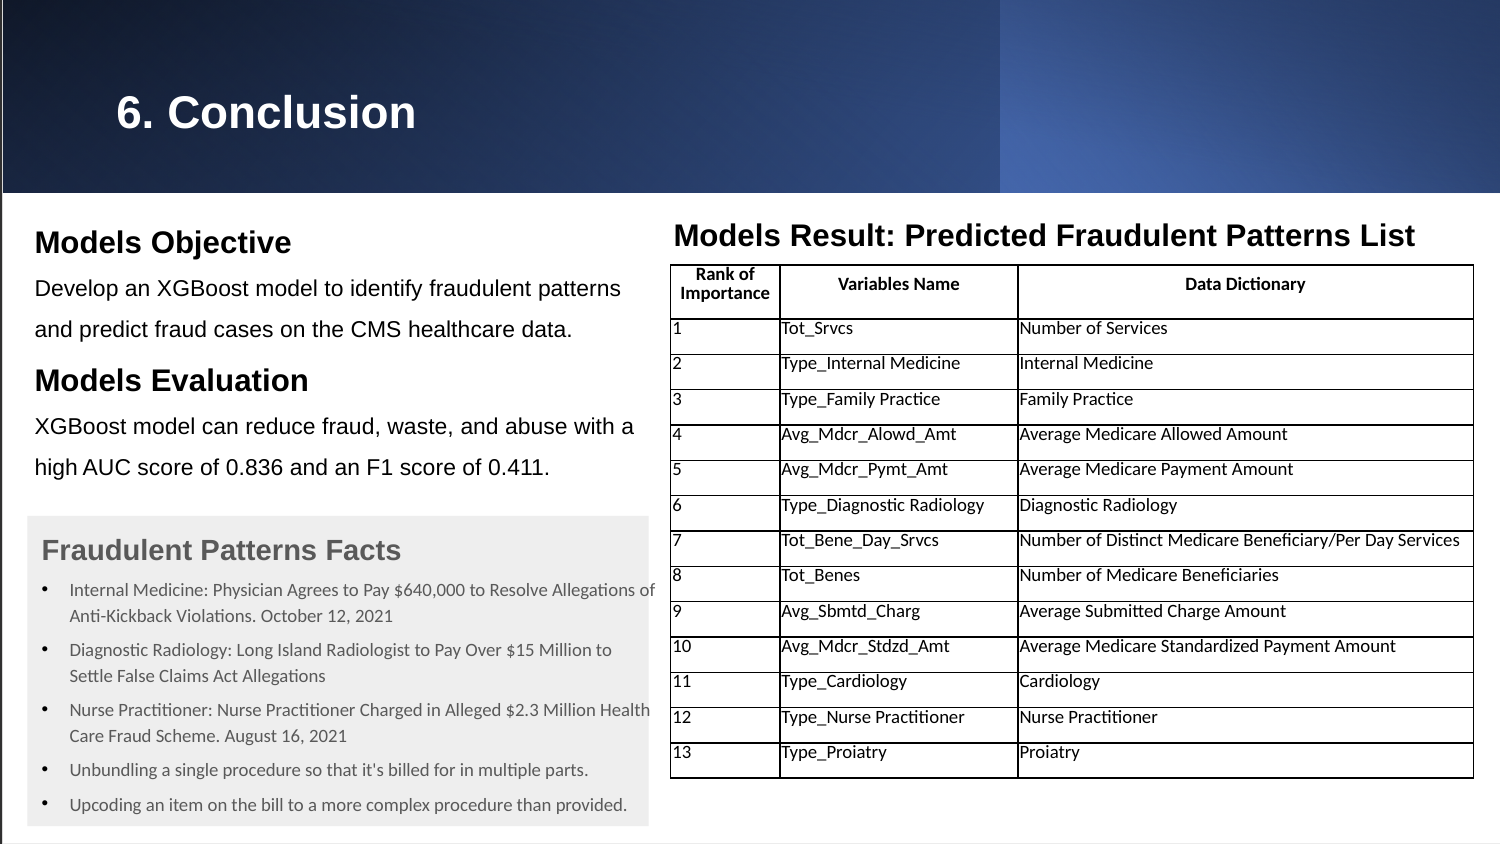

# 6. Conclusion
Models Result: Predicted Fraudulent Patterns List
Models Objective
Develop an XGBoost model to identify fraudulent patterns and predict fraud cases on the CMS healthcare data.
Models Evaluation
XGBoost model can reduce fraud, waste, and abuse with a high AUC score of 0.836 and an F1 score of 0.411.
| Rank of Importance | Variables Name | Data Dictionary |
| --- | --- | --- |
| 1 | Tot\_Srvcs | Number of Services |
| 2 | Type\_Internal Medicine | Internal Medicine |
| 3 | Type\_Family Practice | Family Practice |
| 4 | Avg\_Mdcr\_Alowd\_Amt | Average Medicare Allowed Amount |
| 5 | Avg\_Mdcr\_Pymt\_Amt | Average Medicare Payment Amount |
| 6 | Type\_Diagnostic Radiology | Diagnostic Radiology |
| 7 | Tot\_Bene\_Day\_Srvcs | Number of Distinct Medicare Beneficiary/Per Day Services |
| 8 | Tot\_Benes | Number of Medicare Beneficiaries |
| 9 | Avg\_Sbmtd\_Charg | Average Submitted Charge Amount |
| 10 | Avg\_Mdcr\_Stdzd\_Amt | Average Medicare Standardized Payment Amount |
| 11 | Type\_Cardiology | Cardiology |
| 12 | Type\_Nurse Practitioner | Nurse Practitioner |
| 13 | Type\_Proiatry | Proiatry |

Fraudulent Patterns Facts
Internal Medicine: Physician Agrees to Pay $640,000 to Resolve Allegations of Anti-Kickback Violations. October 12, 2021
Diagnostic Radiology: Long Island Radiologist to Pay Over $15 Million to Settle False Claims Act Allegations
Nurse Practitioner: Nurse Practitioner Charged in Alleged $2.3 Million Health Care Fraud Scheme. August 16, 2021
Unbundling a single procedure so that it's billed for in multiple parts.
Upcoding an item on the bill to a more complex procedure than provided.